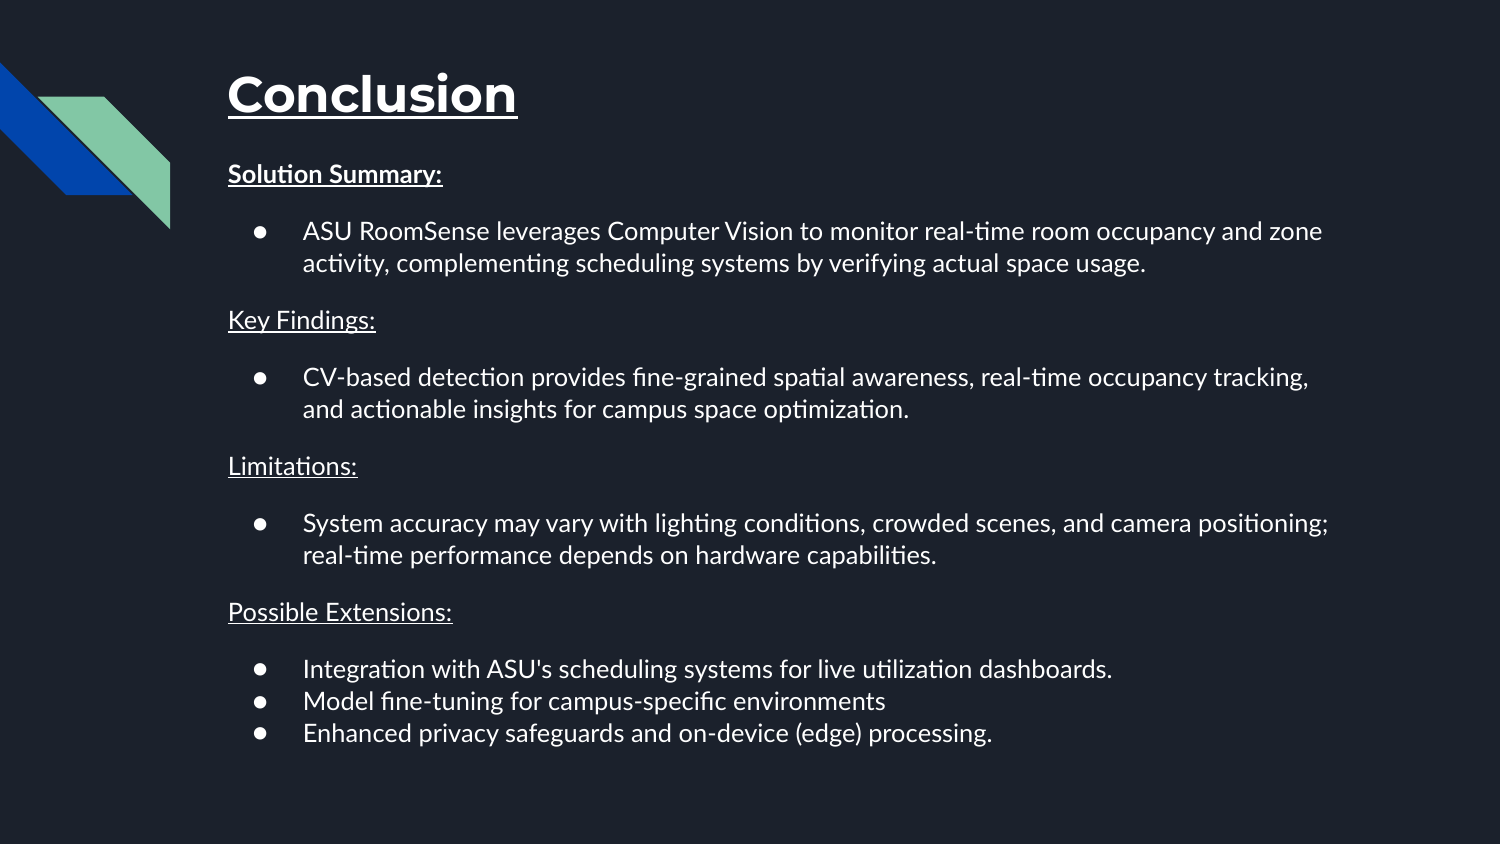

# Conclusion
Solution Summary:
ASU RoomSense leverages Computer Vision to monitor real-time room occupancy and zone activity, complementing scheduling systems by verifying actual space usage.
Key Findings:
CV-based detection provides fine-grained spatial awareness, real-time occupancy tracking, and actionable insights for campus space optimization.
Limitations:
System accuracy may vary with lighting conditions, crowded scenes, and camera positioning; real-time performance depends on hardware capabilities.
Possible Extensions:
Integration with ASU's scheduling systems for live utilization dashboards.
Model fine-tuning for campus-specific environments
Enhanced privacy safeguards and on-device (edge) processing.